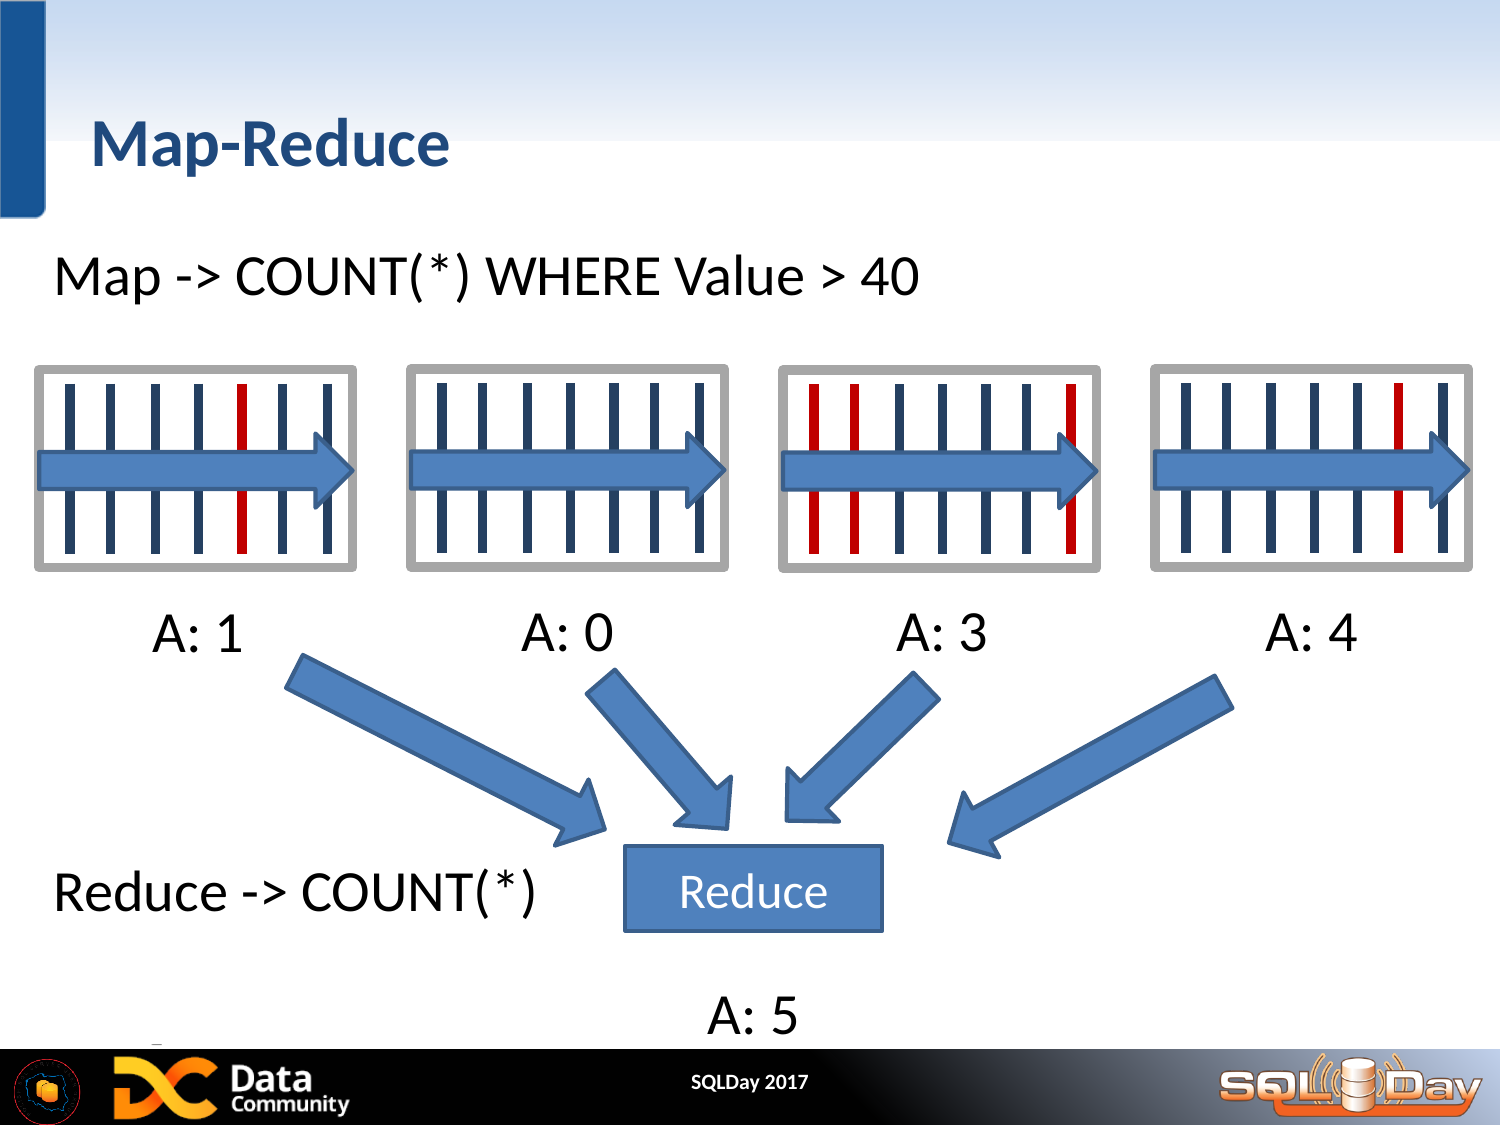

# Map-Reduce
Map -> COUNT(*) WHERE Value > 40

A: 4
A: 3
A: 0
A: 1

Reduce
Reduce -> COUNT(*)
A: 5